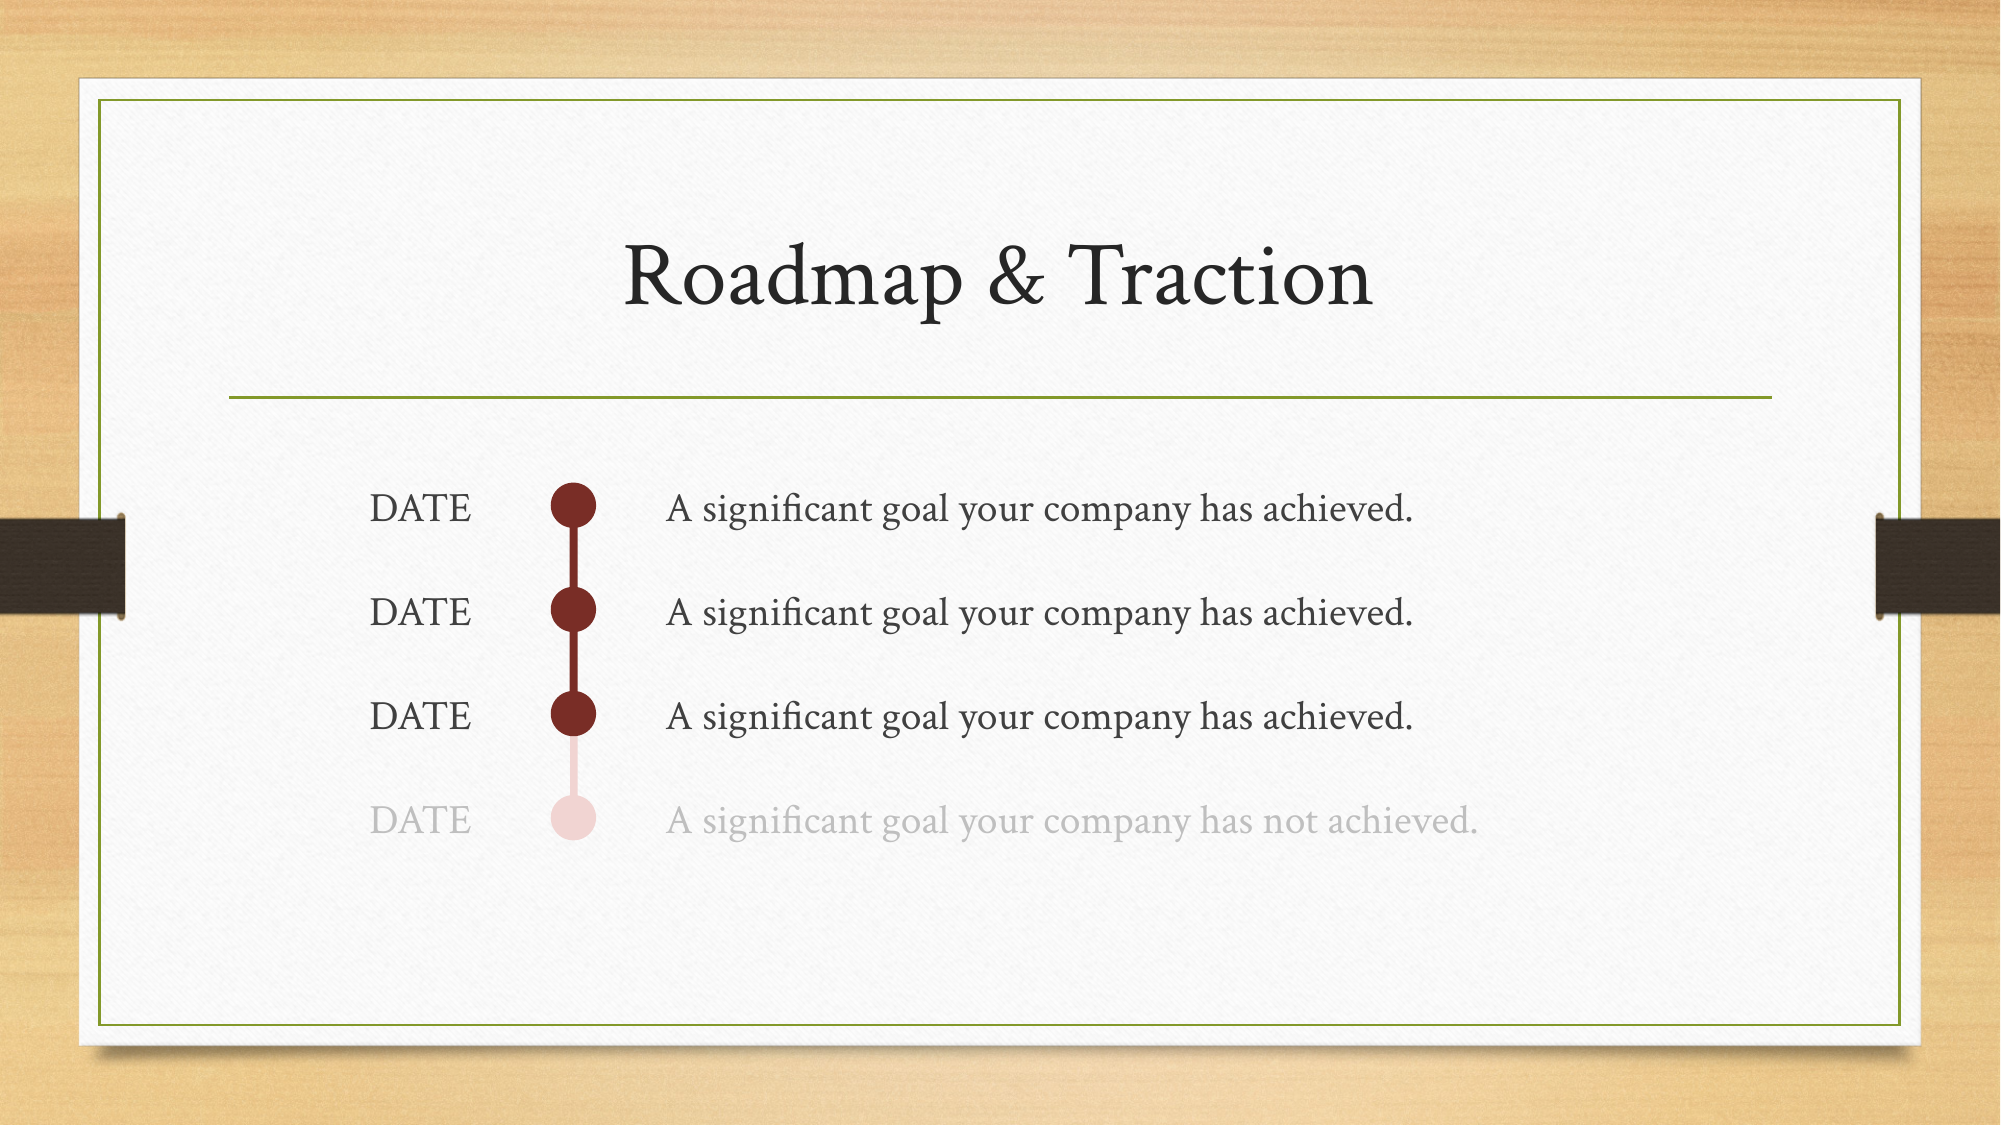

# Roadmap & Traction
DATE
A significant goal your company has achieved.

DATE
A significant goal your company has achieved.

DATE
A significant goal your company has achieved.

DATE
A significant goal your company has not achieved.